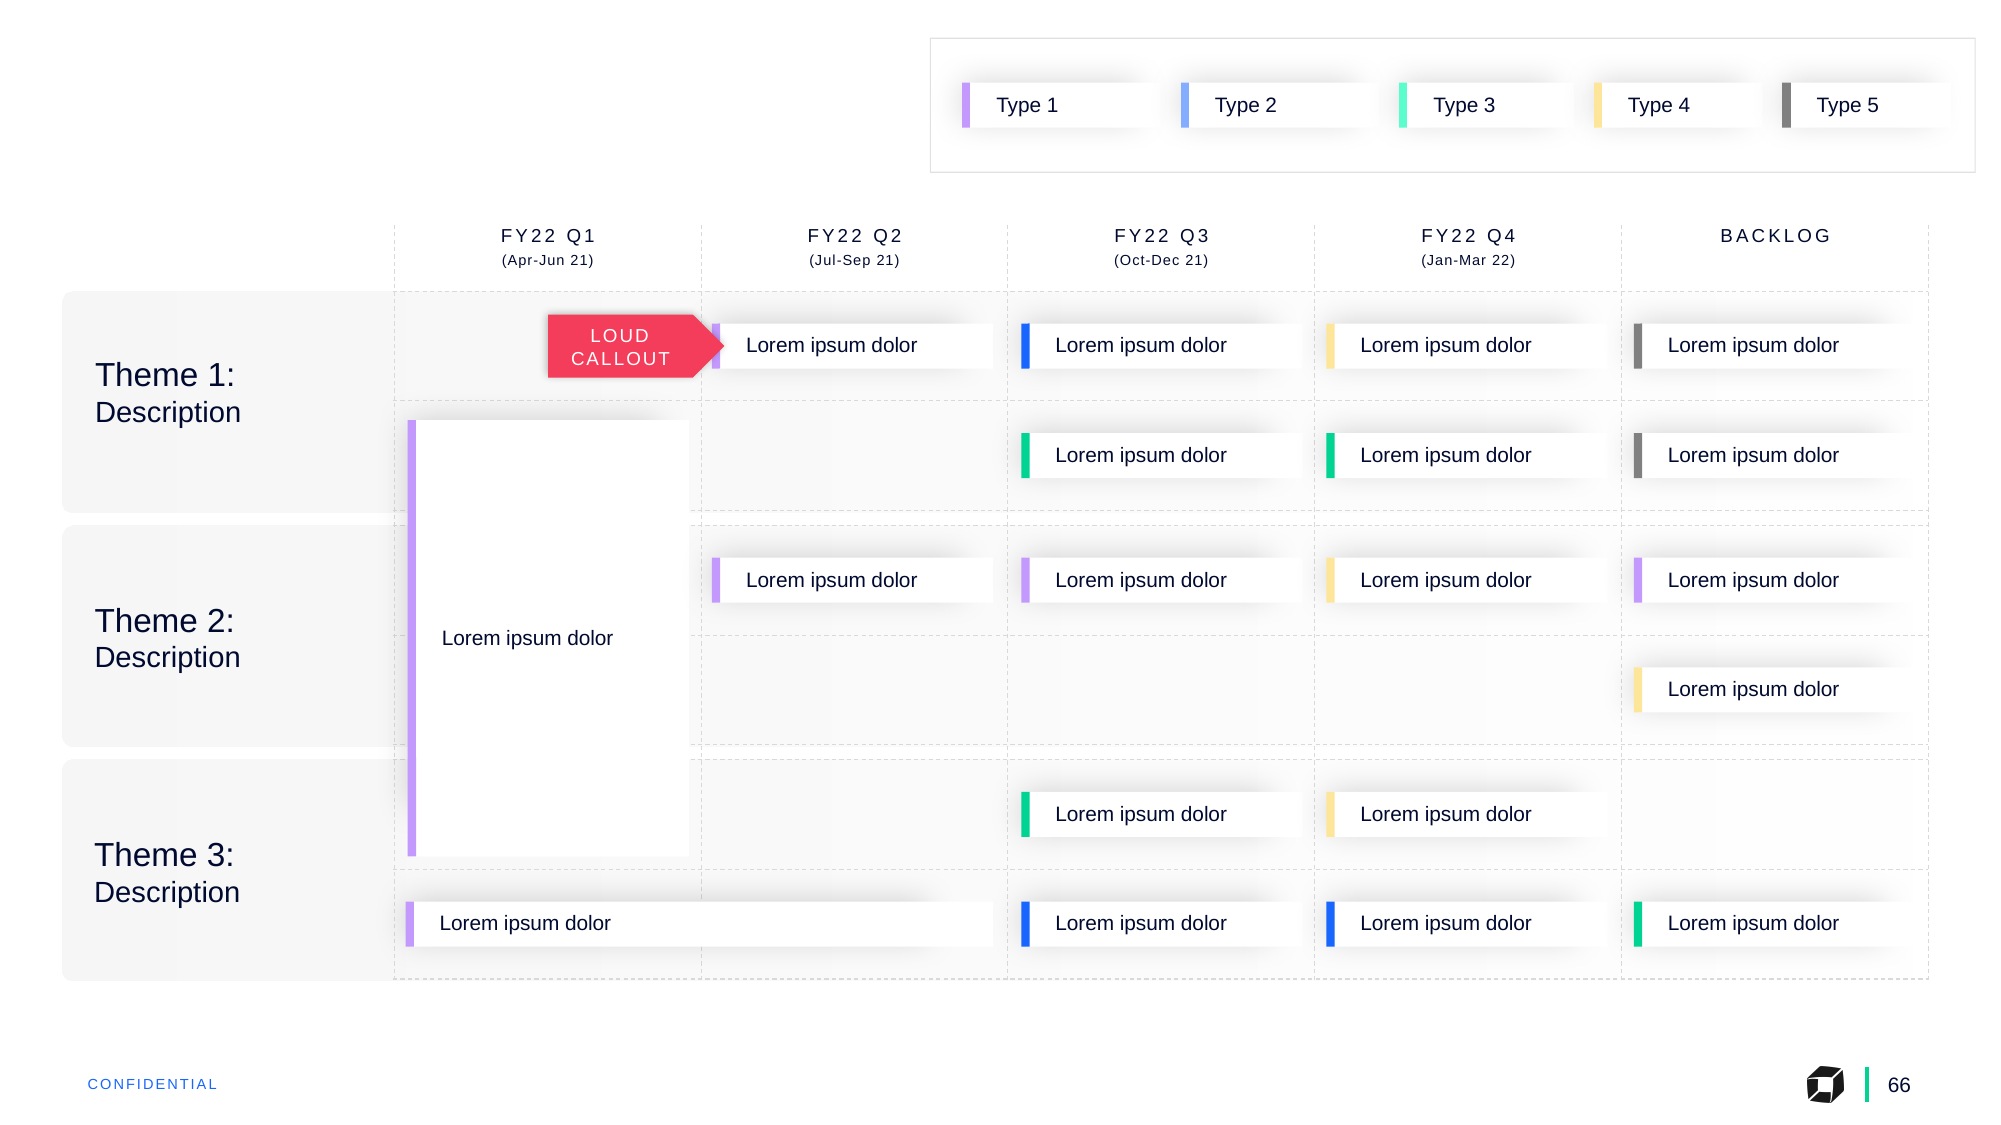

#

Type 1
Type 2
Type 3
Type 4
Type 5

FY22 Q1
(Apr-Jun 21)
FY22 Q2
(Jul-Sep 21)
FY22 Q3
(Oct-Dec 21)
FY22 Q4
(Jan-Mar 22)
BACKLOG
Theme 1:
Description

Lorem ipsum dolor
Lorem ipsum dolor
Lorem ipsum dolor
Lorem ipsum dolor
LOUD CALLOUT
Lorem ipsum dolor
Lorem ipsum dolor
Lorem ipsum dolor
Lorem ipsum dolor
Theme 2:
Description
Lorem ipsum dolor
Lorem ipsum dolor
Lorem ipsum dolor
Lorem ipsum dolor
Lorem ipsum dolor
Theme 3:
Description
Lorem ipsum dolor
Lorem ipsum dolor
Lorem ipsum dolor
Lorem ipsum dolor
Lorem ipsum dolor
Lorem ipsum dolor

66